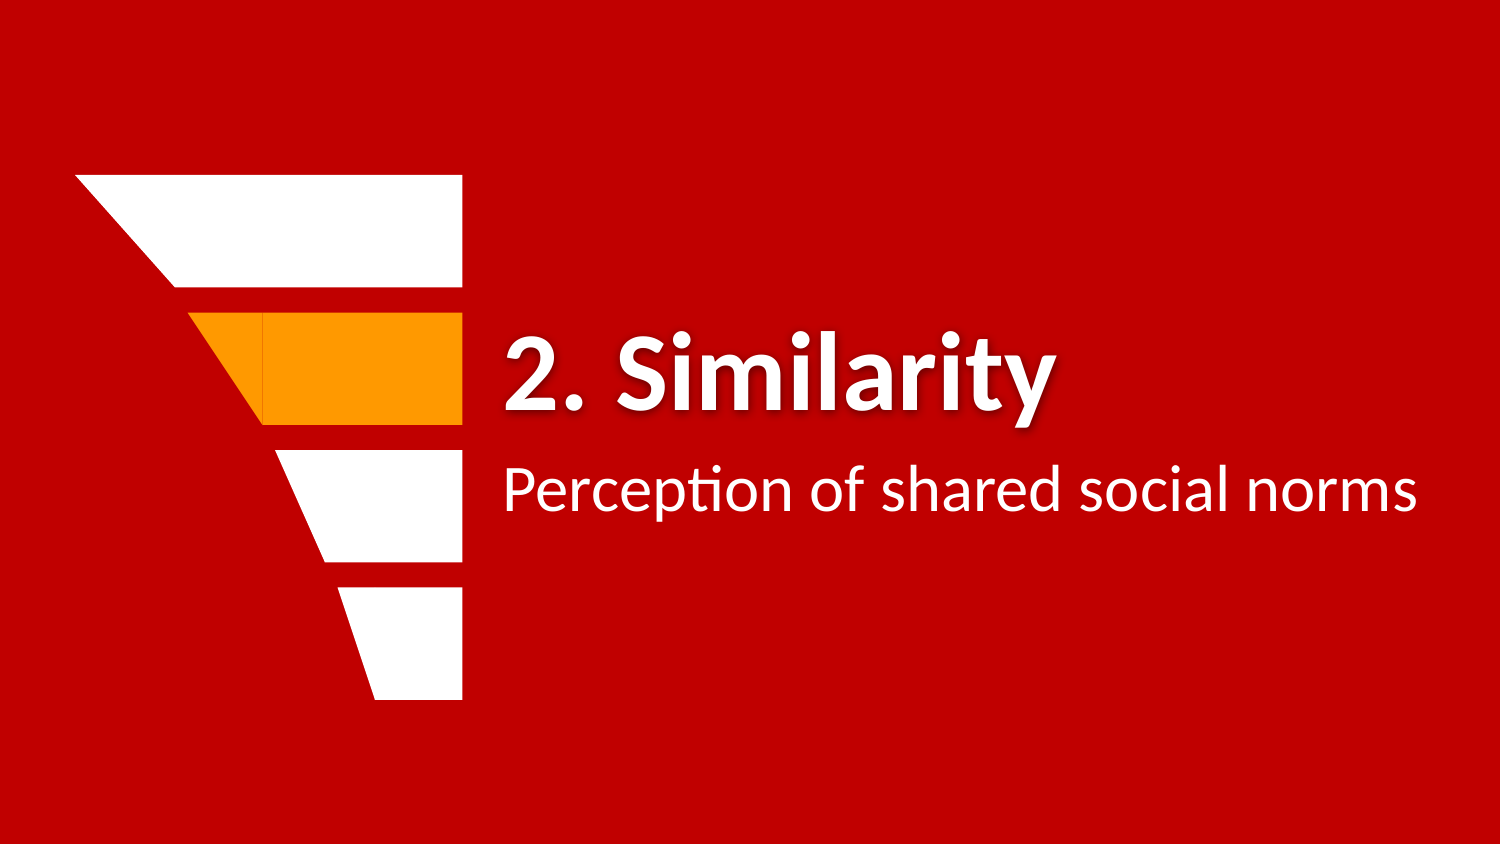

# 2. Similarity

Perception of shared social norms